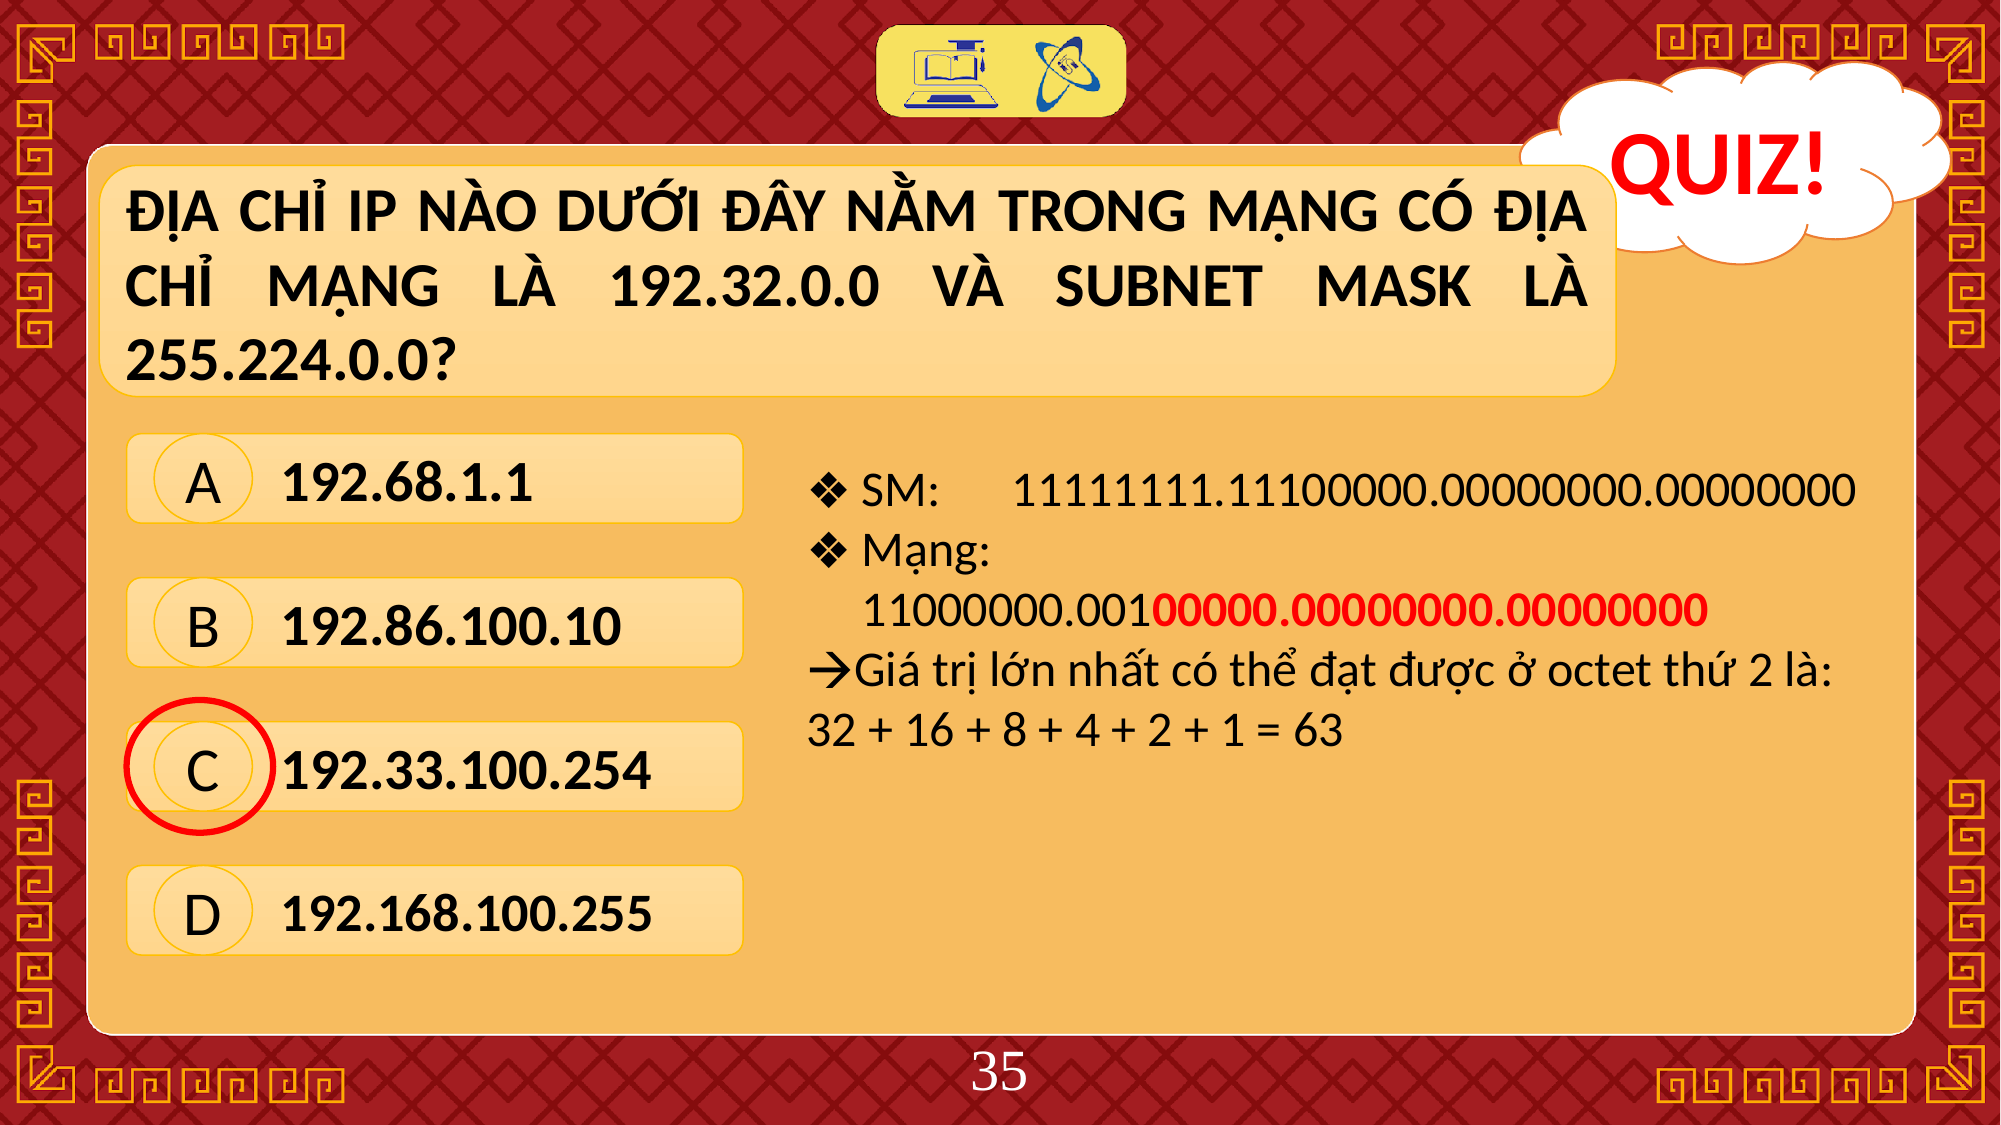

QUIZ!
ĐỊA CHỈ IP NÀO DƯỚI ĐÂY NẰM TRONG MẠNG CÓ ĐỊA CHỈ MẠNG LÀ 192.32.0.0 VÀ SUBNET MASK LÀ 255.224.0.0?
           192.68.1.1
A
SM: 	11111111.11100000.00000000.00000000
Mạng:	11000000.00100000.00000000.00000000
Giá trị lớn nhất có thể đạt được ở octet thứ 2 là:
32 + 16 + 8 + 4 + 2 + 1 = 63
           192.86.100.10
B

           192.33.100.254
C
           192.168.100.255
D
35